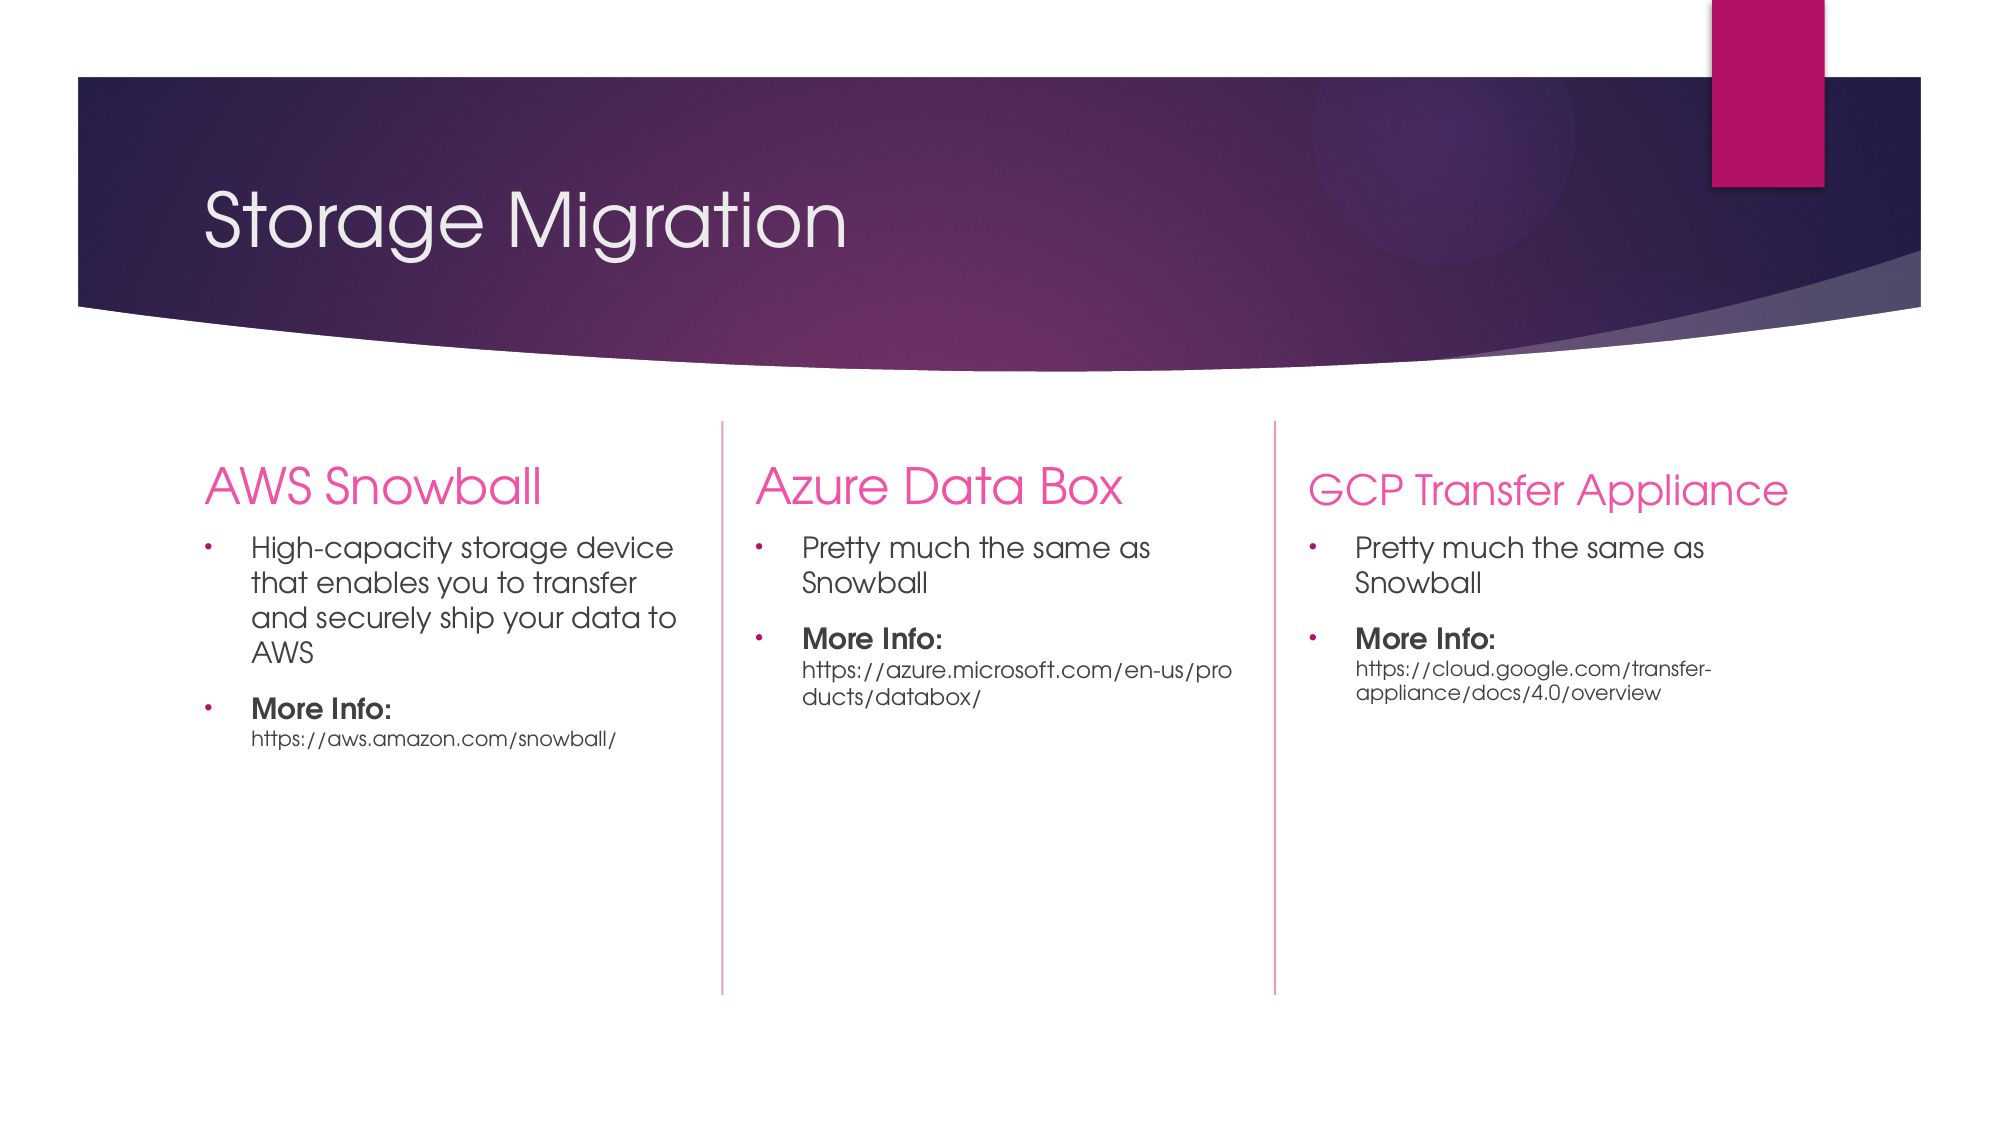

# Storage Migration
Azure Data Box
GCP Transfer Appliance
AWS Snowball
Pretty much the same as Snowball
More Info: https://cloud.google.com/transfer-appliance/docs/4.0/overview

Pretty much the same as Snowball
More Info: https://azure.microsoft.com/en-us/products/databox/
High-capacity storage device that enables you to transfer and securely ship your data to AWS
More Info: https://aws.amazon.com/snowball/